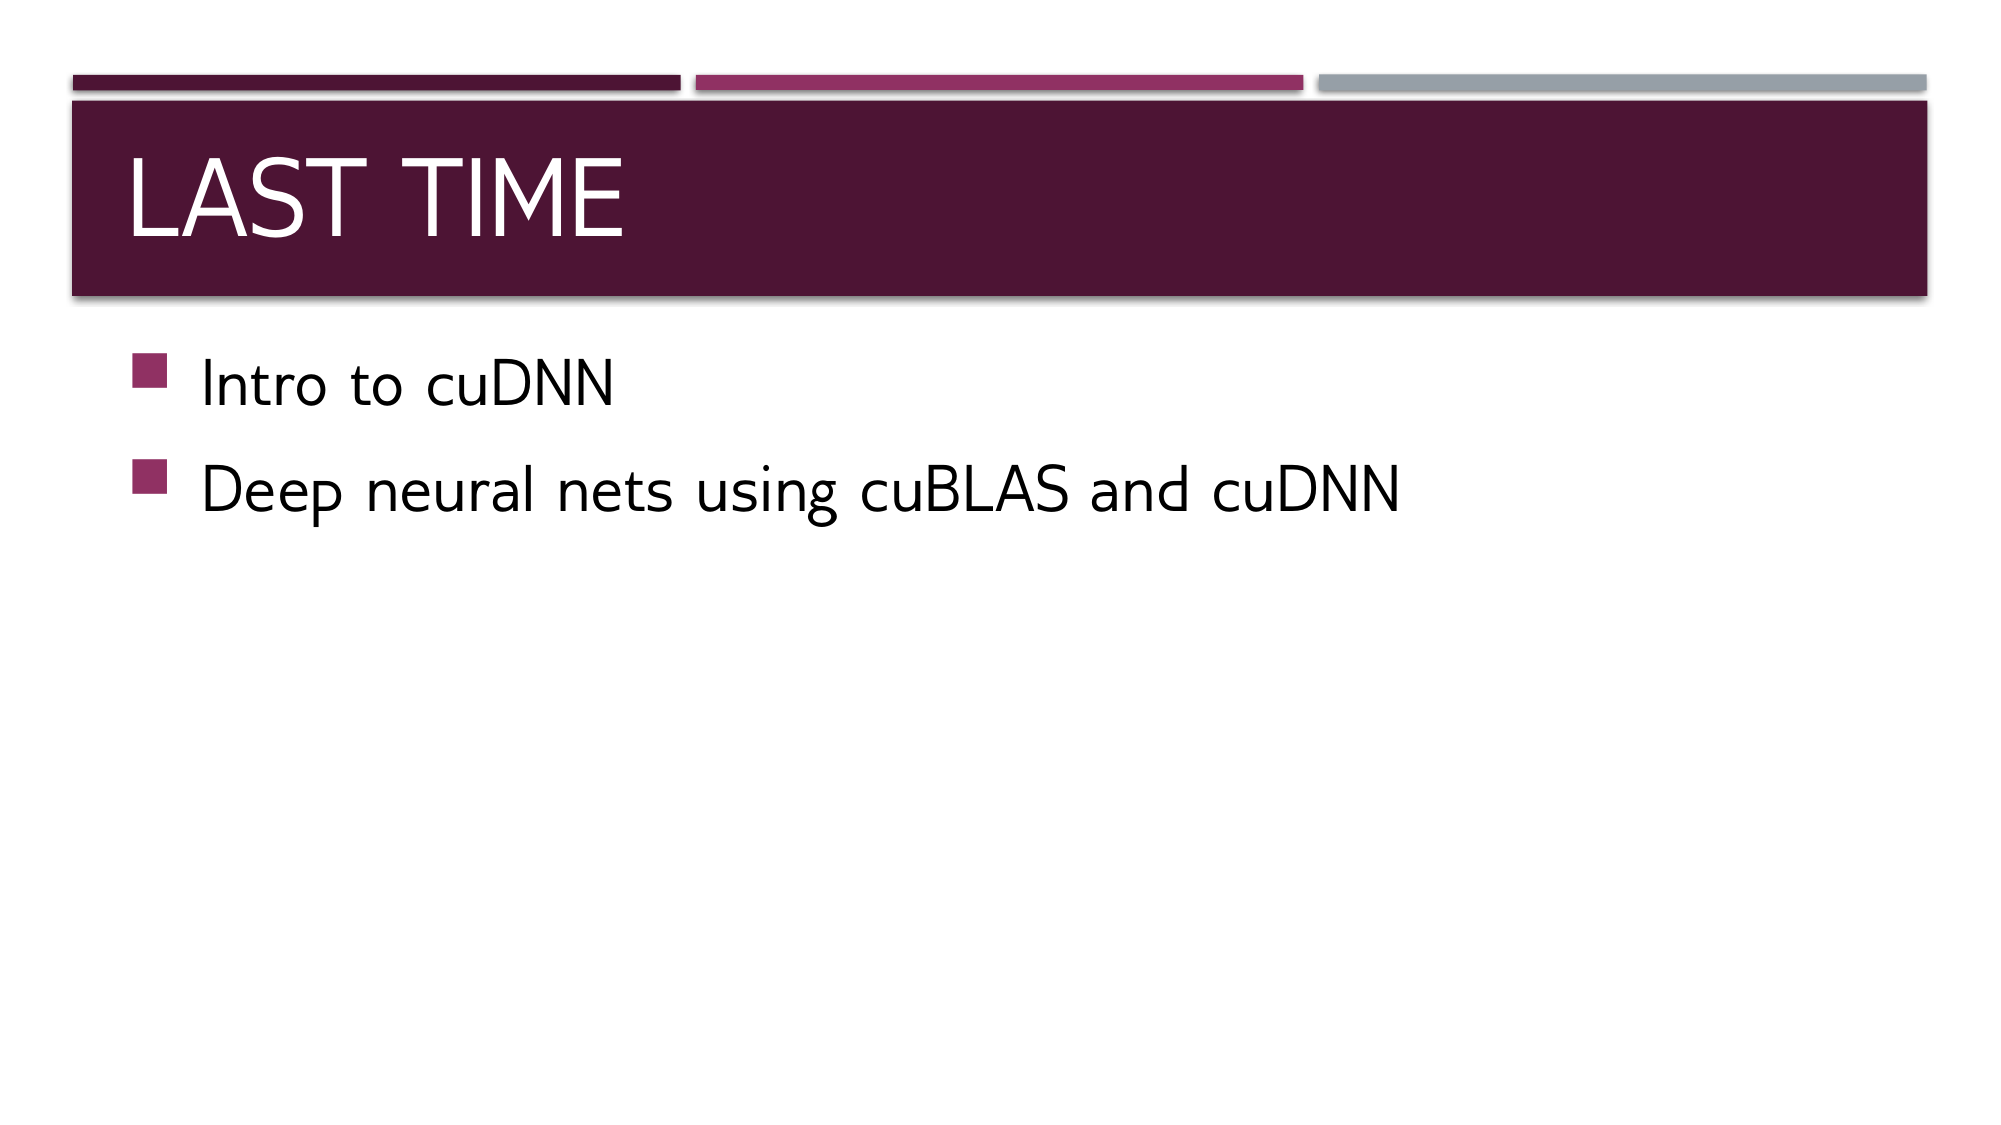

# Last Time
Intro to cuDNN
Deep neural nets using cuBLAS and cuDNN